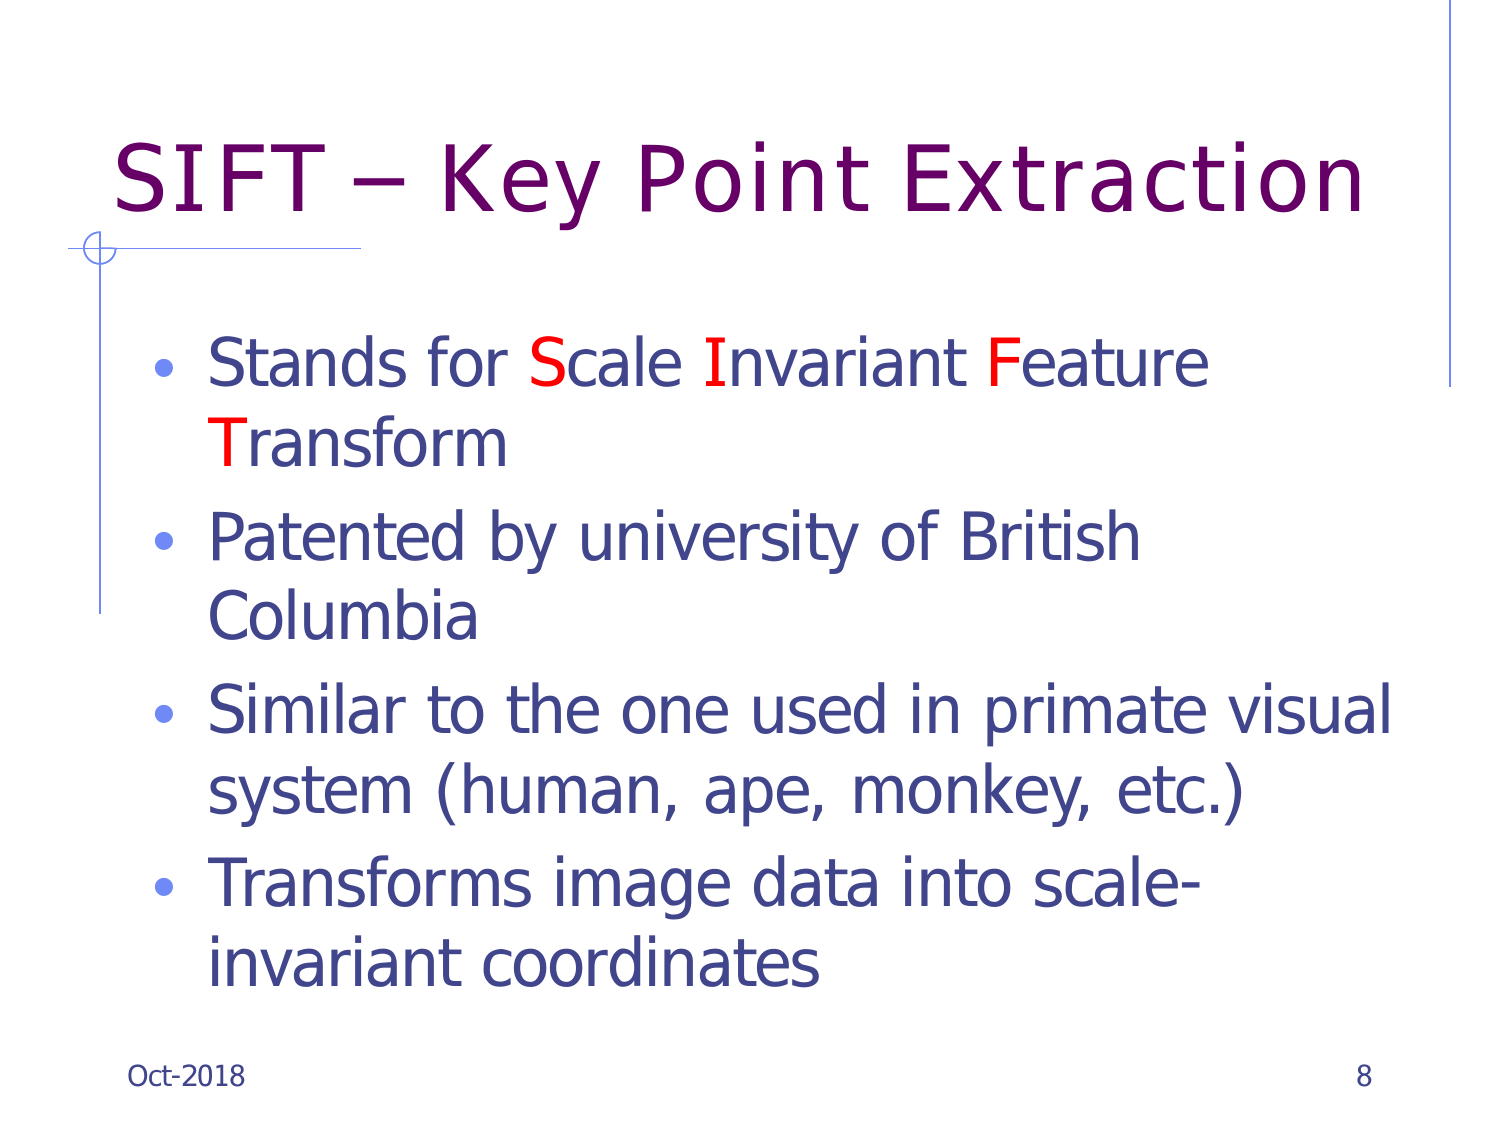

# SIFT – Key Point Extraction
Stands for Scale Invariant Feature Transform
Patented by university of British Columbia
Similar to the one used in primate visual system (human, ape, monkey, etc.)
Transforms image data into scale-invariant coordinates
Oct-2018
8